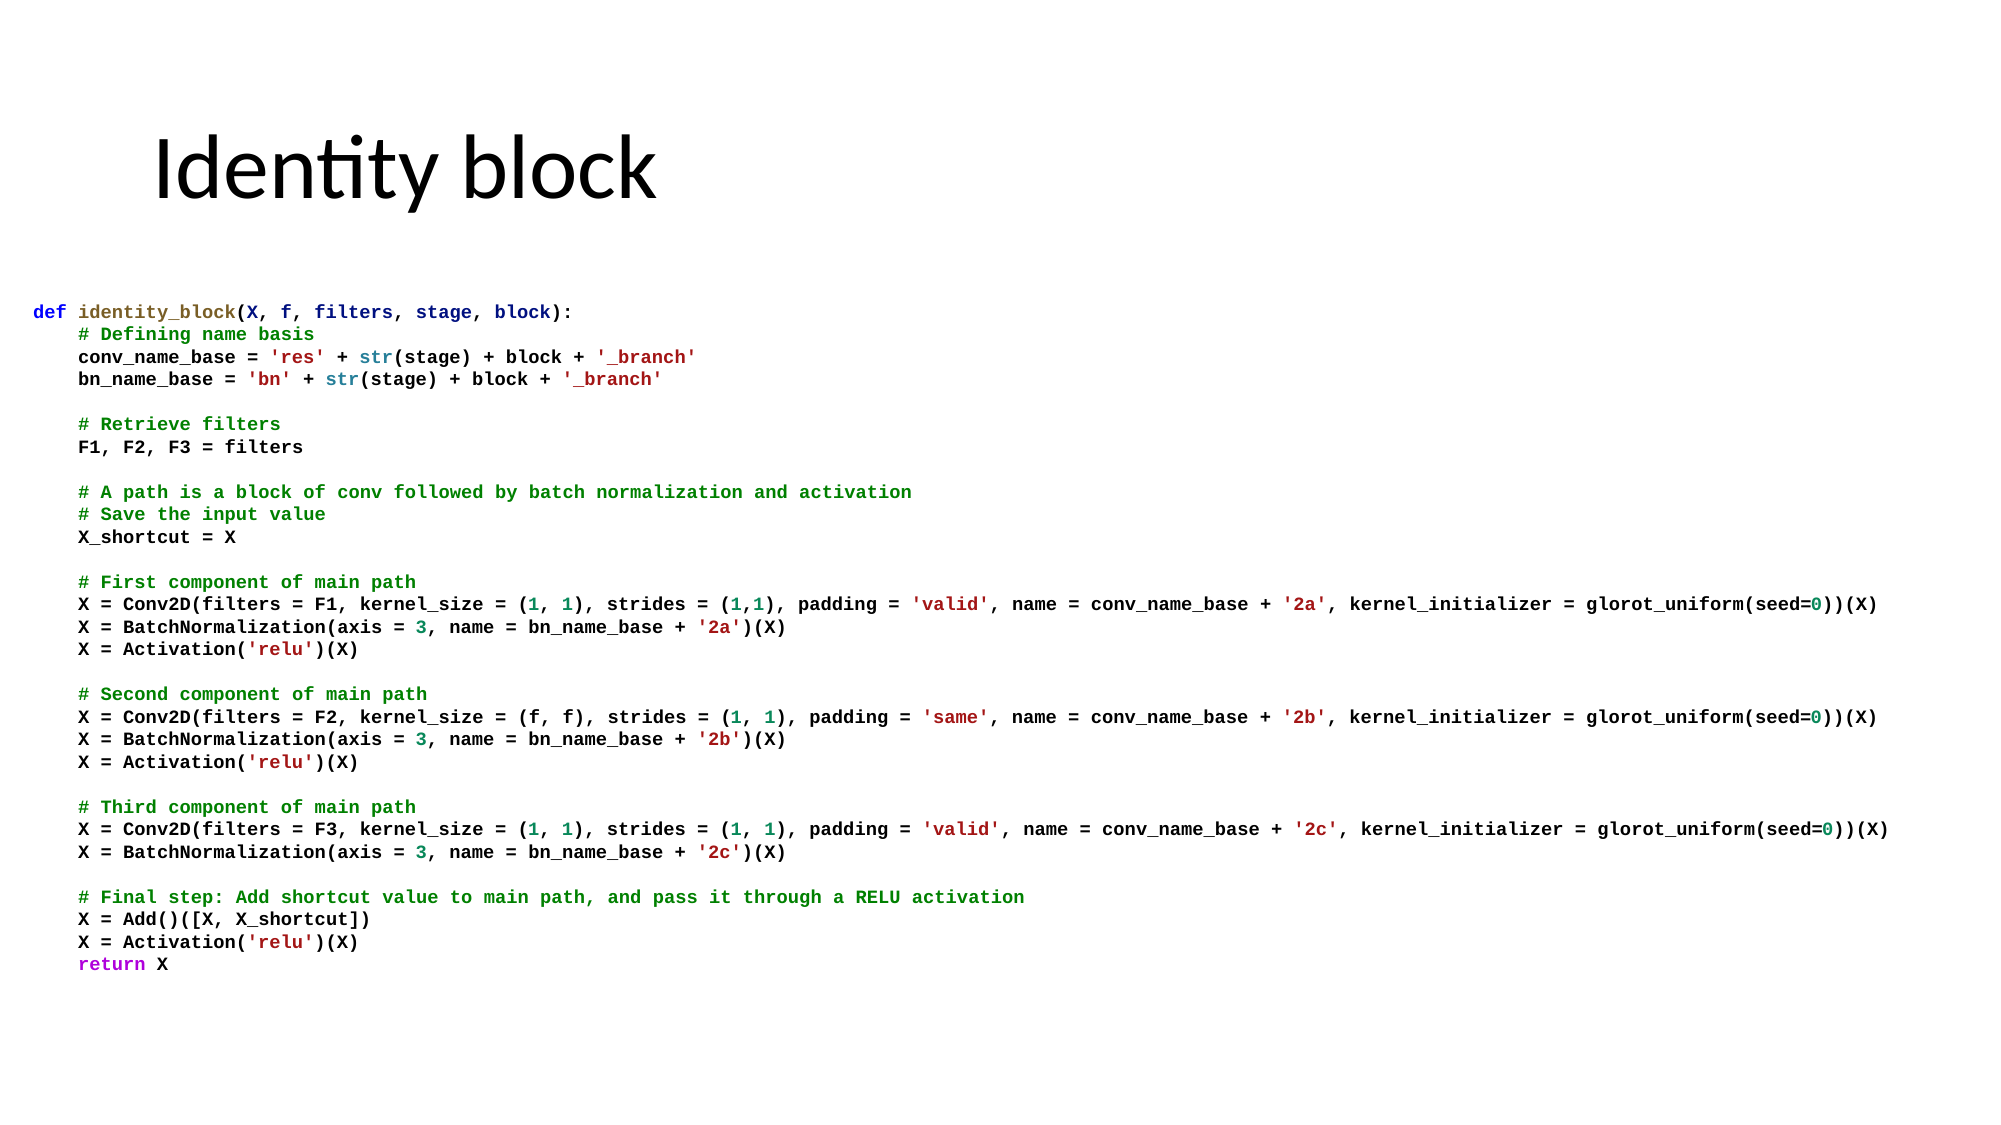

# Identity block
def identity_block(X, f, filters, stage, block):
    # Defining name basis
    conv_name_base = 'res' + str(stage) + block + '_branch'
    bn_name_base = 'bn' + str(stage) + block + '_branch'

    # Retrieve filters
    F1, F2, F3 = filters

    # A path is a block of conv followed by batch normalization and activation
    # Save the input value
    X_shortcut = X
    # First component of main path
    X = Conv2D(filters = F1, kernel_size = (1, 1), strides = (1,1), padding = 'valid', name = conv_name_base + '2a', kernel_initializer = glorot_uniform(seed=0))(X)
    X = BatchNormalization(axis = 3, name = bn_name_base + '2a')(X)
    X = Activation('relu')(X)
    # Second component of main path
    X = Conv2D(filters = F2, kernel_size = (f, f), strides = (1, 1), padding = 'same', name = conv_name_base + '2b', kernel_initializer = glorot_uniform(seed=0))(X)
    X = BatchNormalization(axis = 3, name = bn_name_base + '2b')(X)
    X = Activation('relu')(X)
    # Third component of main path
    X = Conv2D(filters = F3, kernel_size = (1, 1), strides = (1, 1), padding = 'valid', name = conv_name_base + '2c', kernel_initializer = glorot_uniform(seed=0))(X)
    X = BatchNormalization(axis = 3, name = bn_name_base + '2c')(X)
    # Final step: Add shortcut value to main path, and pass it through a RELU activation
    X = Add()([X, X_shortcut])
    X = Activation('relu')(X)
    return X